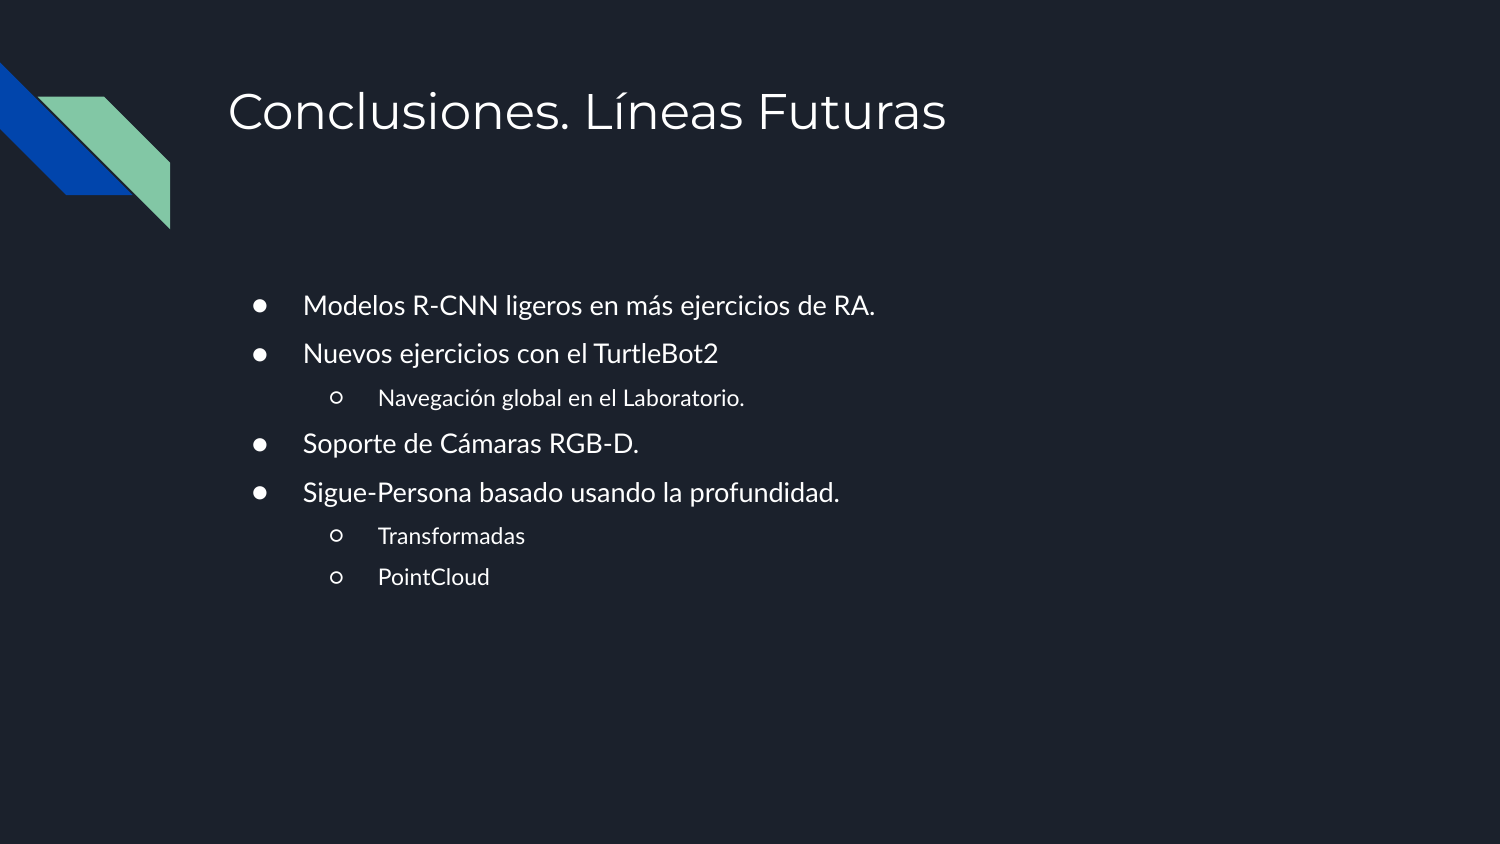

# Conclusiones. Líneas Futuras
Modelos R-CNN ligeros en más ejercicios de RA.
Nuevos ejercicios con el TurtleBot2
Navegación global en el Laboratorio.
Soporte de Cámaras RGB-D.
Sigue-Persona basado usando la profundidad.
Transformadas
PointCloud